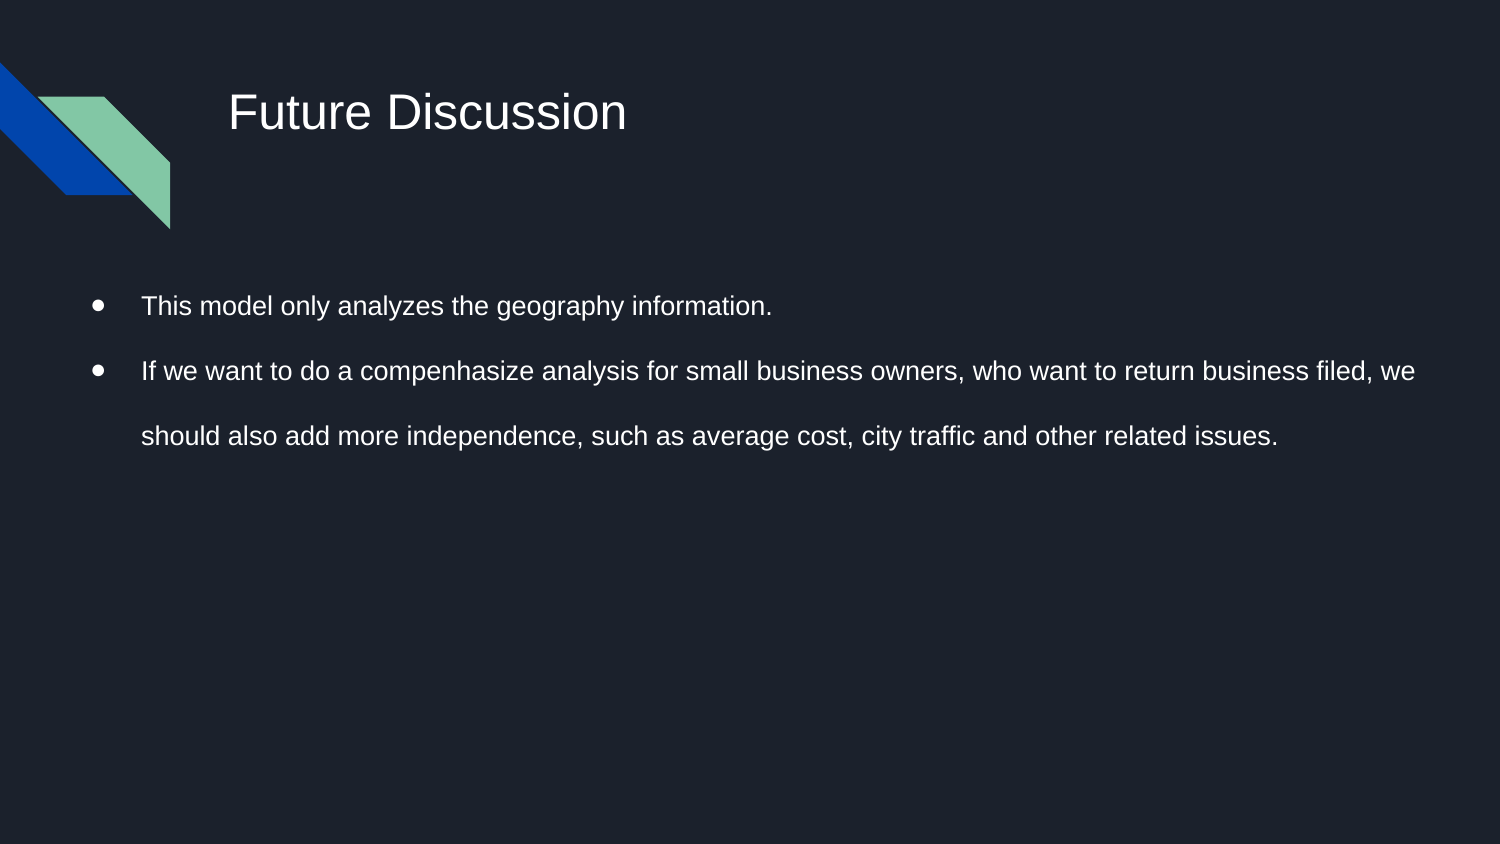

# Future Discussion
This model only analyzes the geography information.
If we want to do a compenhasize analysis for small business owners, who want to return business filed, we should also add more independence, such as average cost, city traffic and other related issues.